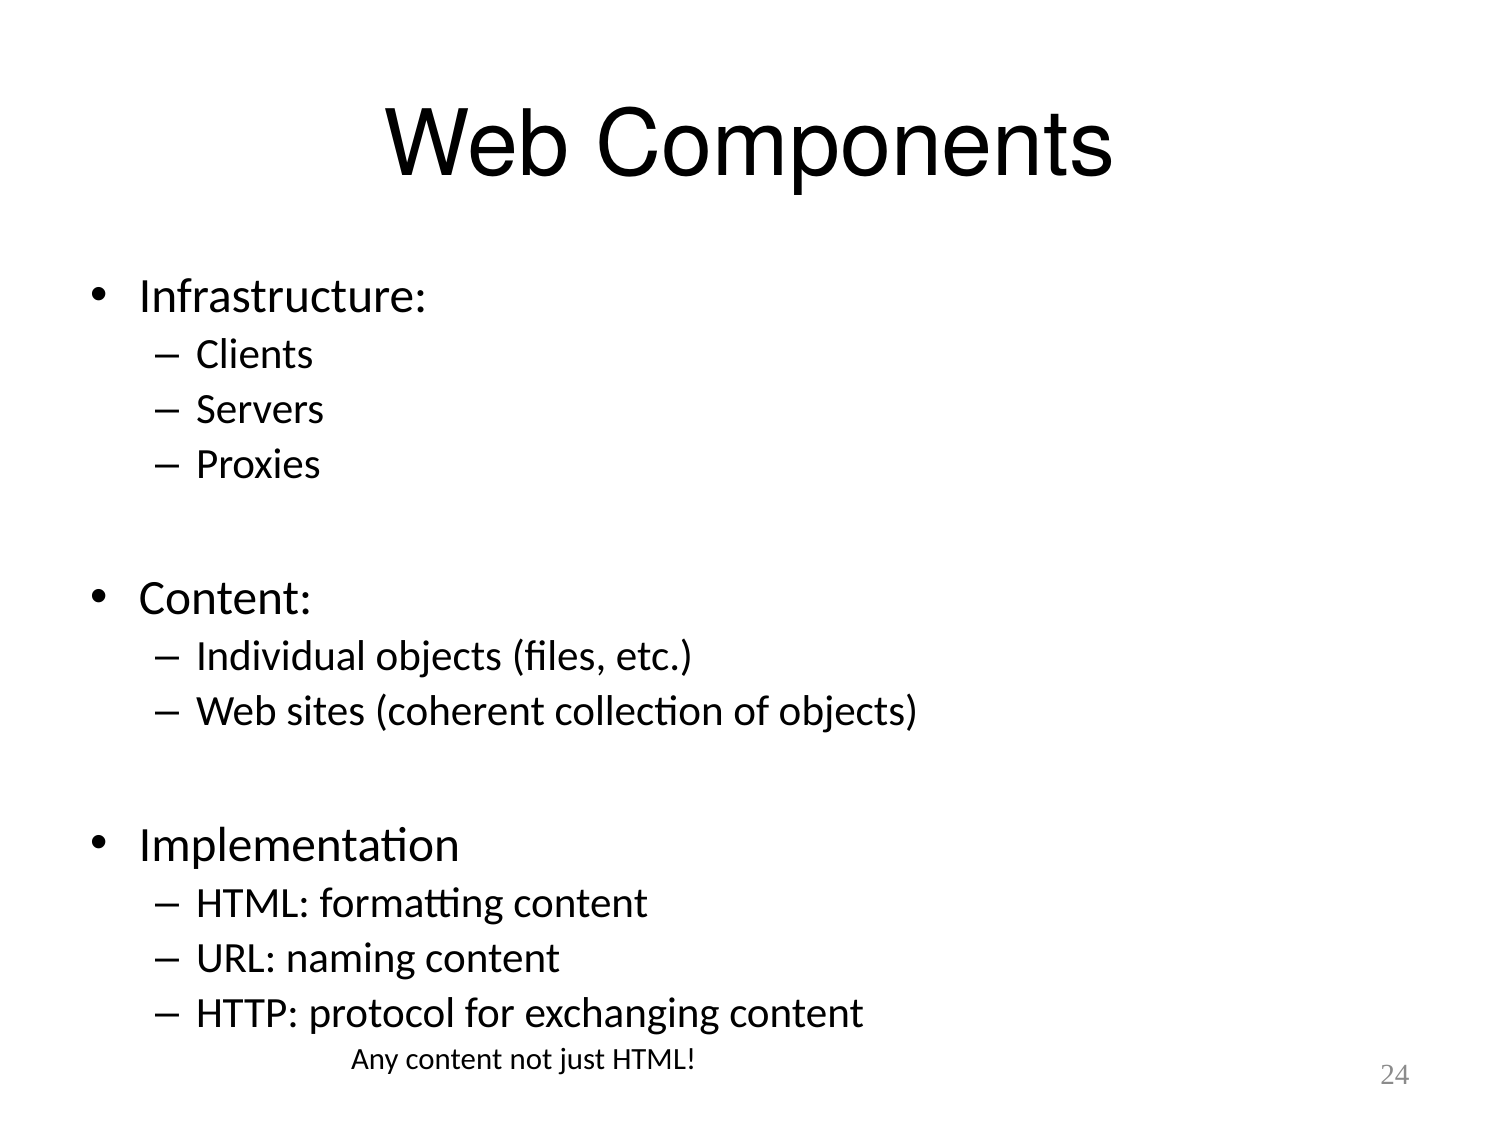

# Web Components
Infrastructure:
Clients
Servers
Proxies

Content:
Individual objects (files, etc.)
Web sites (coherent collection of objects)

Implementation
HTML: formatting content
URL: naming content
HTTP: protocol for exchanging content
Any content not just HTML!

24